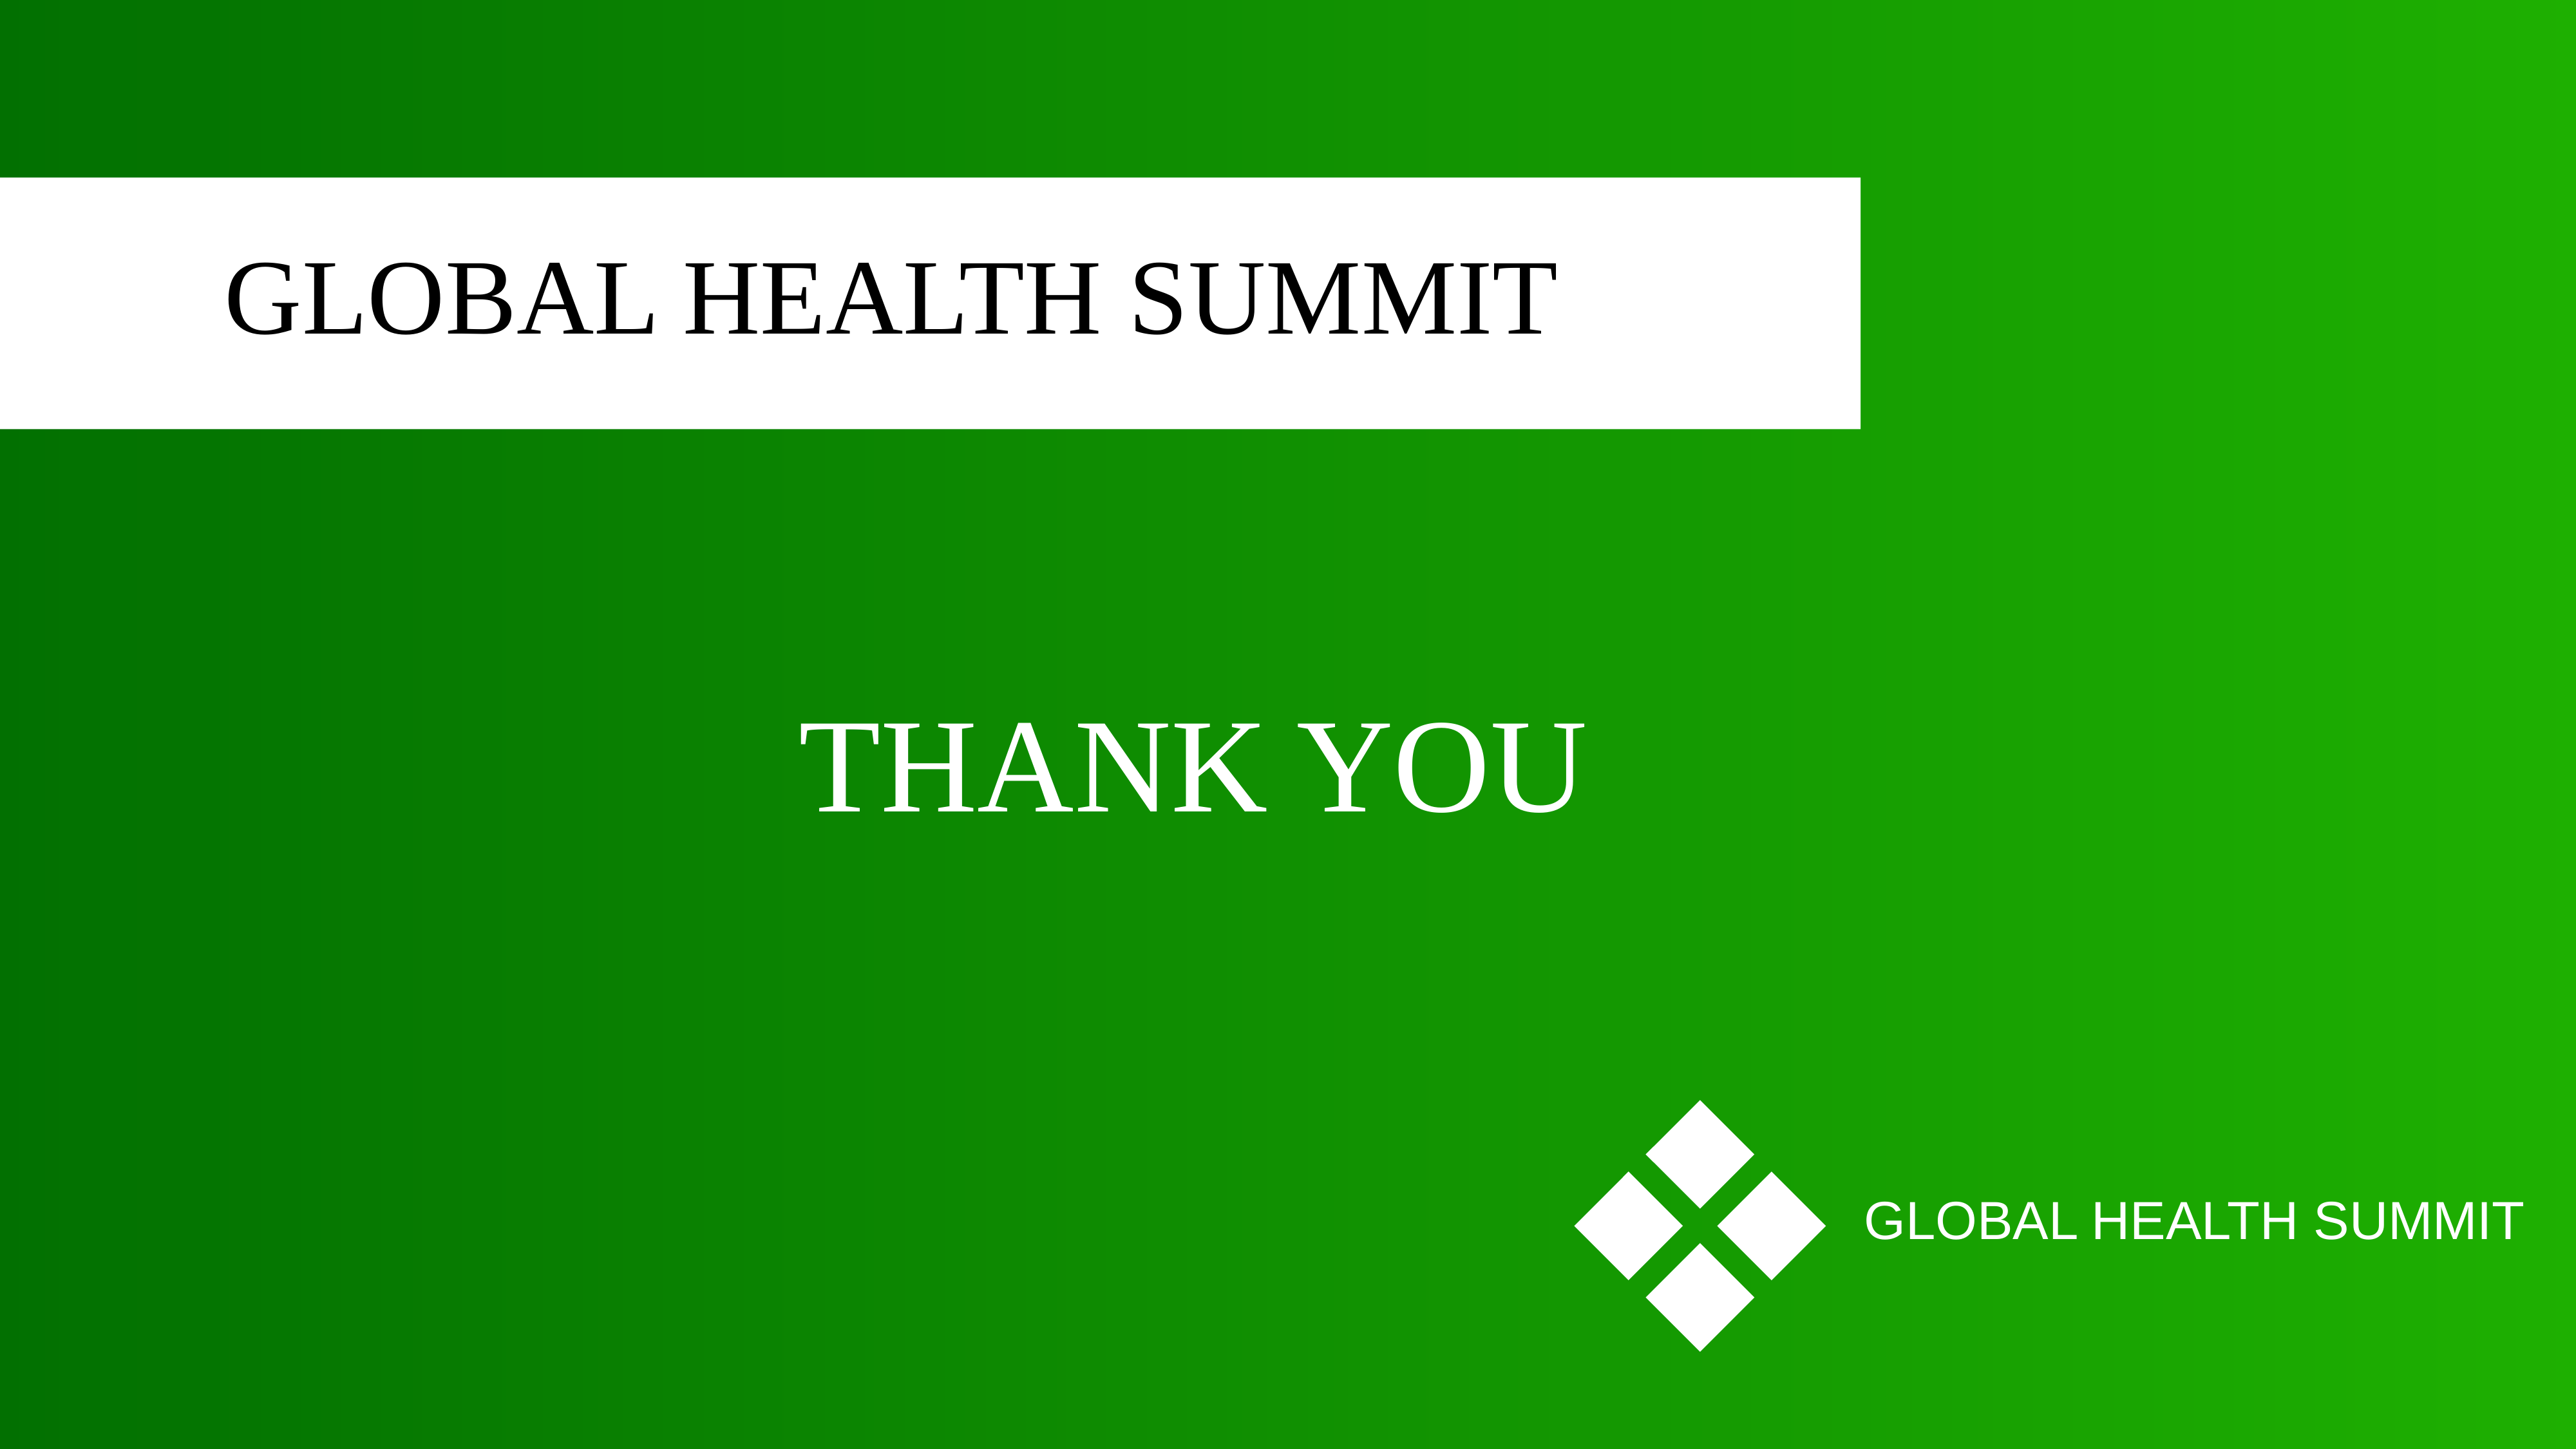

GLOBAL HEALTH SUMMIT
THANK YOU

GLOBAL HEALTH SUMMIT